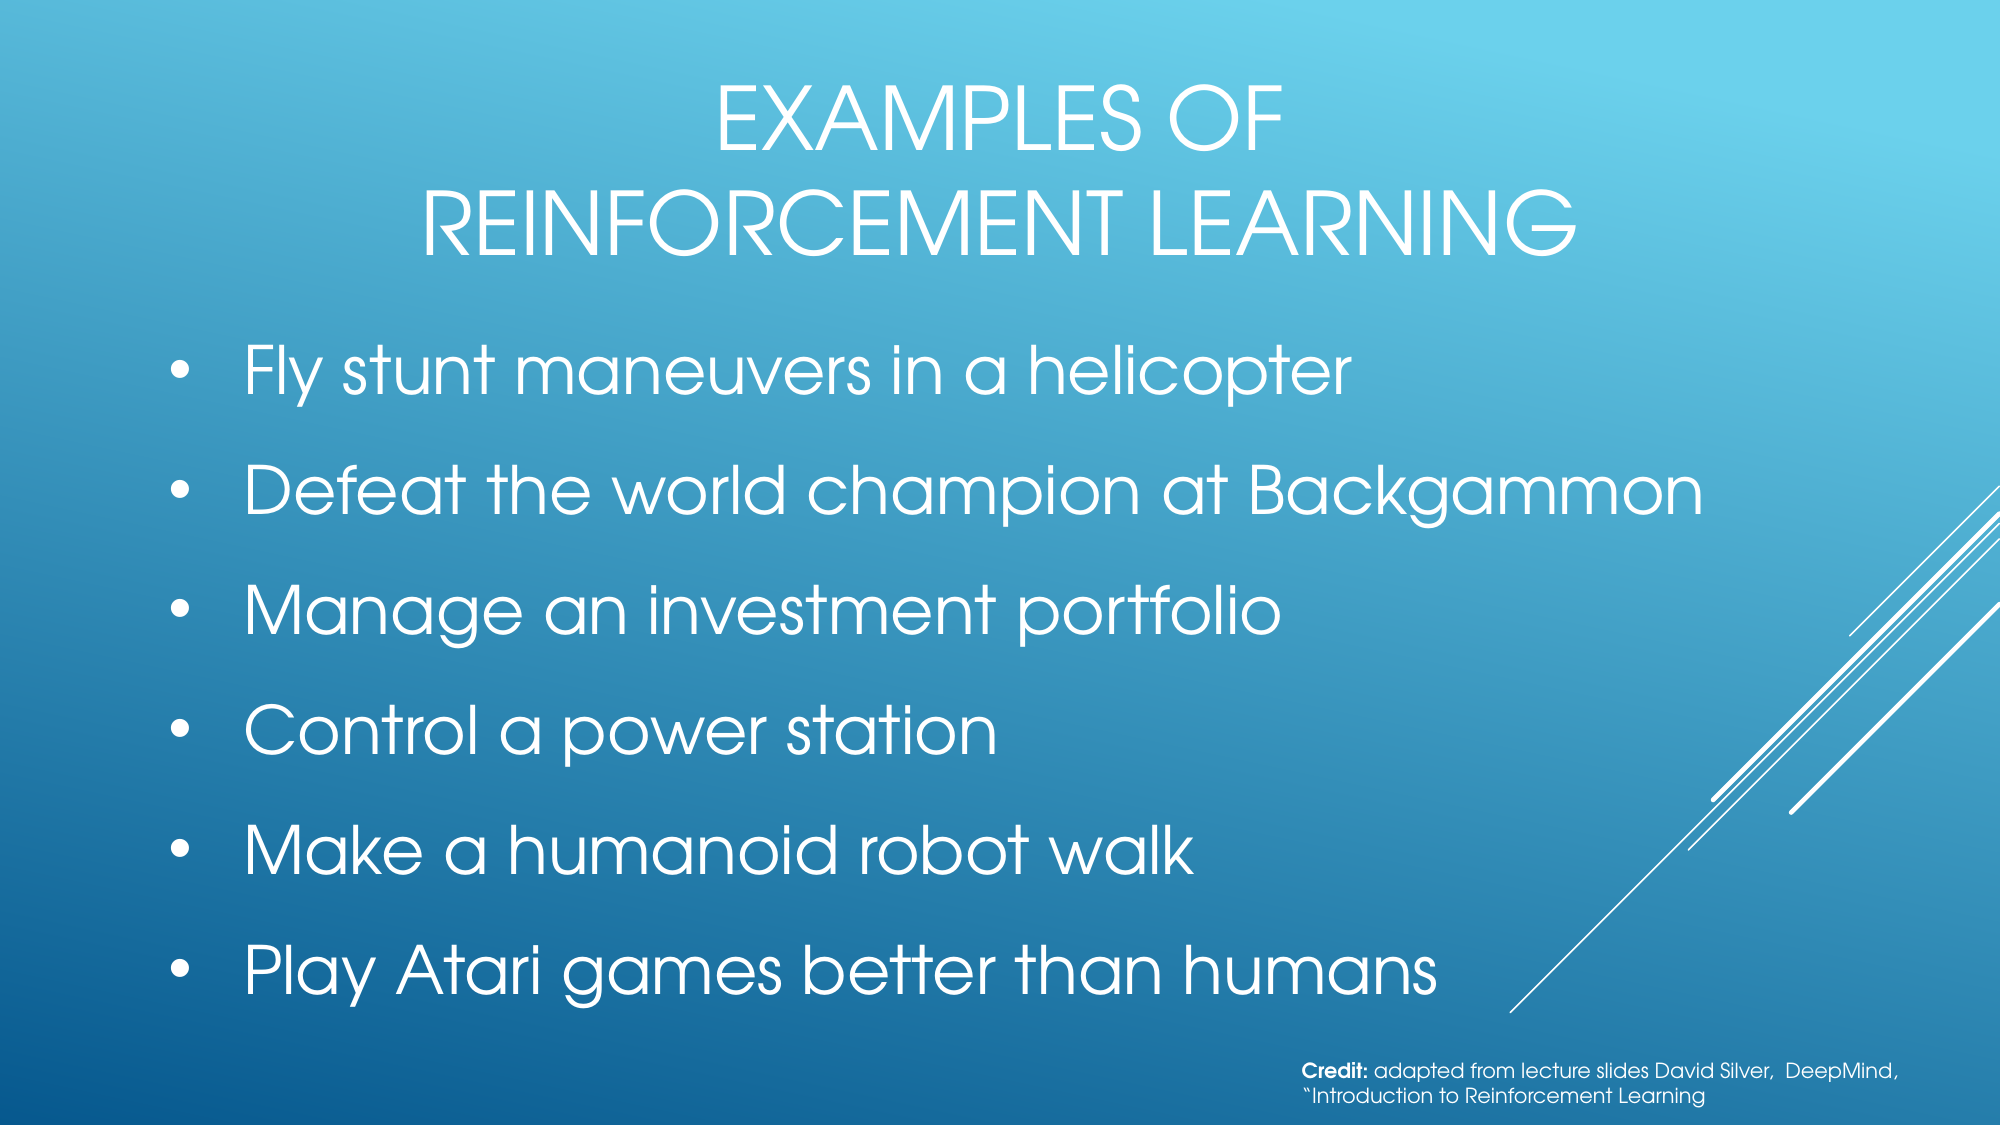

# Examples of Reinforcement Learning
Fly stunt maneuvers in a helicopter
Defeat the world champion at Backgammon
Manage an investment portfolio
Control a power station
Make a humanoid robot walk
Play Atari games better than humans
Credit: adapted from lecture slides David Silver,  DeepMind, “Introduction to Reinforcement Learning